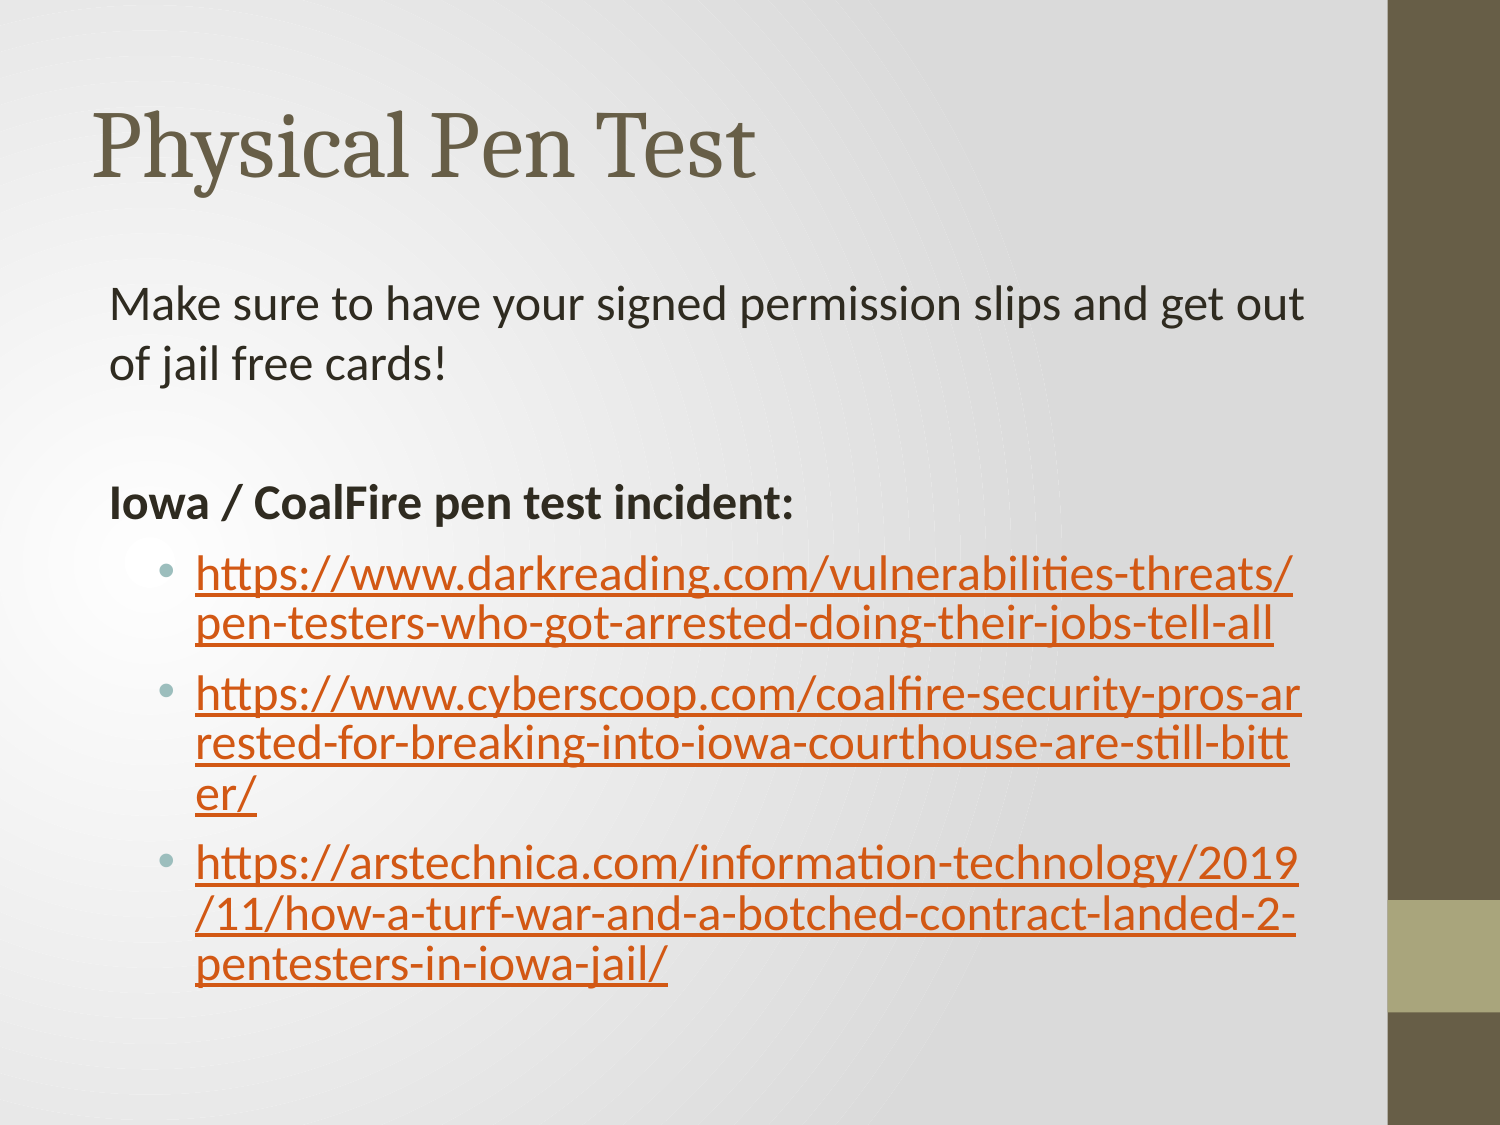

# Physical Pen Test
Make sure to have your signed permission slips and get out of jail free cards!

Iowa / CoalFire pen test incident:
https://www.darkreading.com/vulnerabilities-threats/pen-testers-who-got-arrested-doing-their-jobs-tell-all
https://www.cyberscoop.com/coalfire-security-pros-arrested-for-breaking-into-iowa-courthouse-are-still-bitter/
https://arstechnica.com/information-technology/2019/11/how-a-turf-war-and-a-botched-contract-landed-2-pentesters-in-iowa-jail/